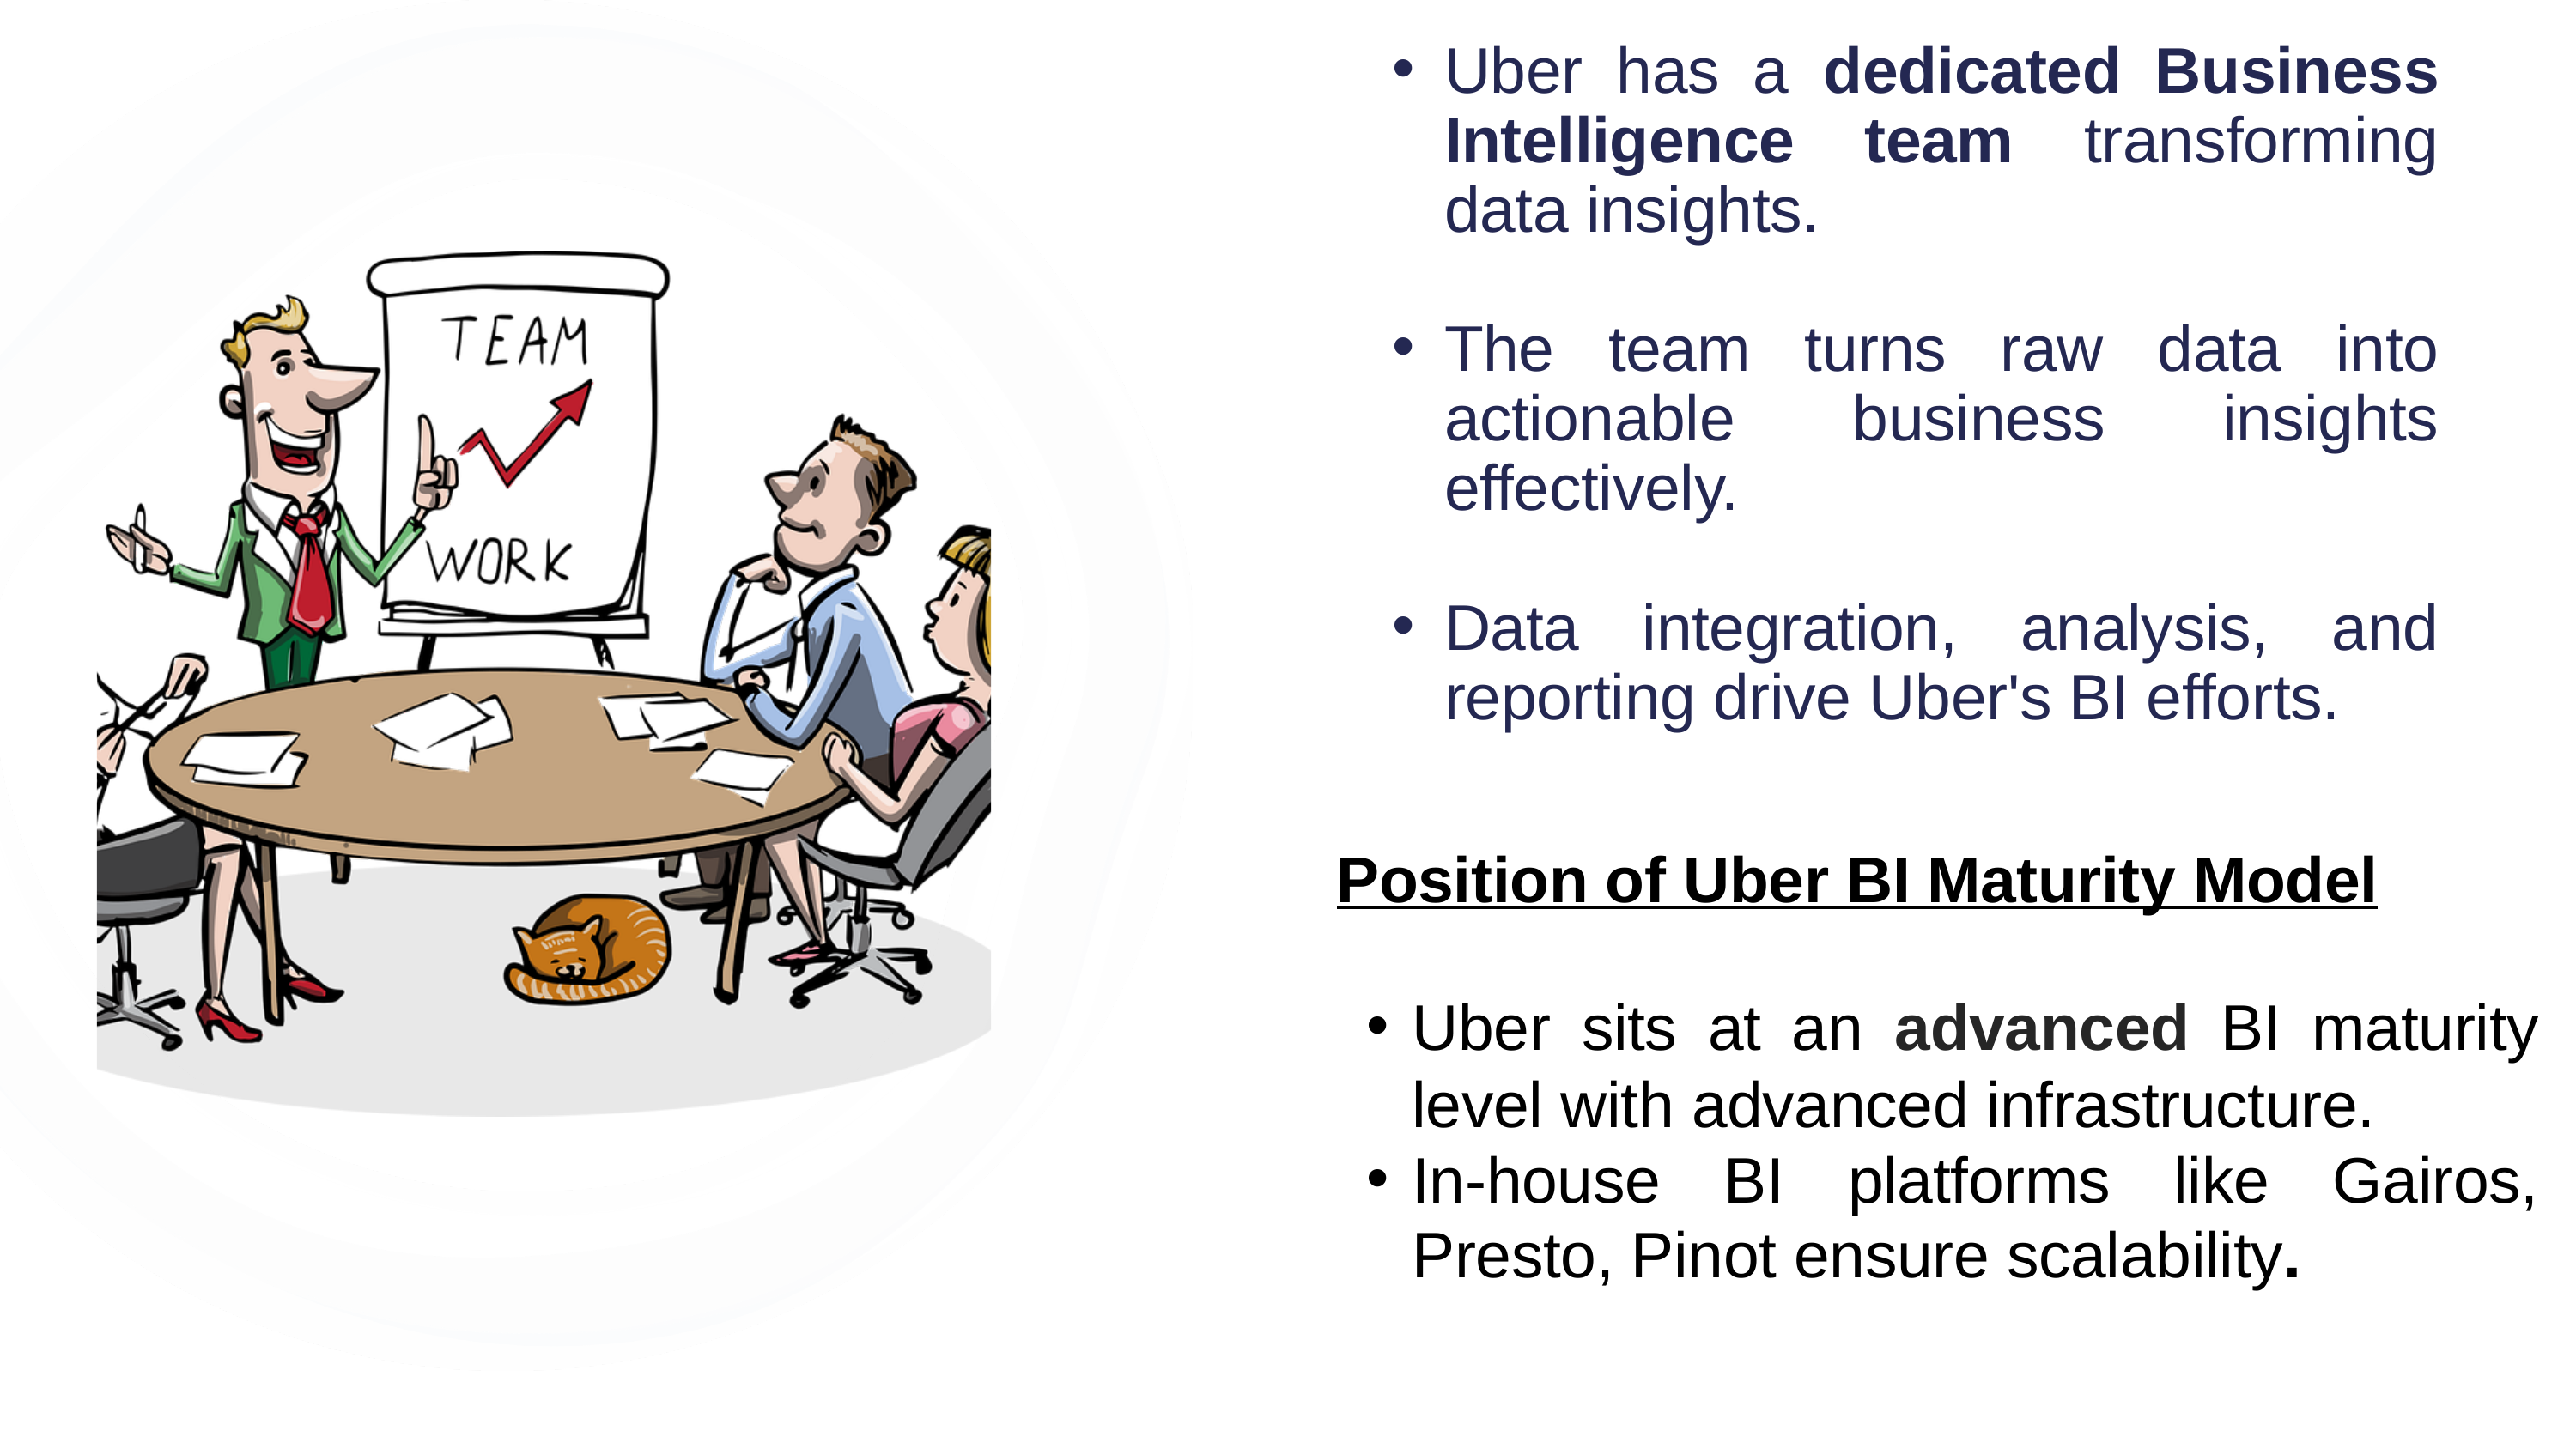

Uber has a dedicated Business Intelligence team transforming data insights.

The team turns raw data into actionable business insights effectively.

Data integration, analysis, and reporting drive Uber's BI efforts.

Position of Uber BI Maturity Model
Uber sits at an advanced BI maturity level with advanced infrastructure.
In-house BI platforms like Gairos, Presto, Pinot ensure scalability.